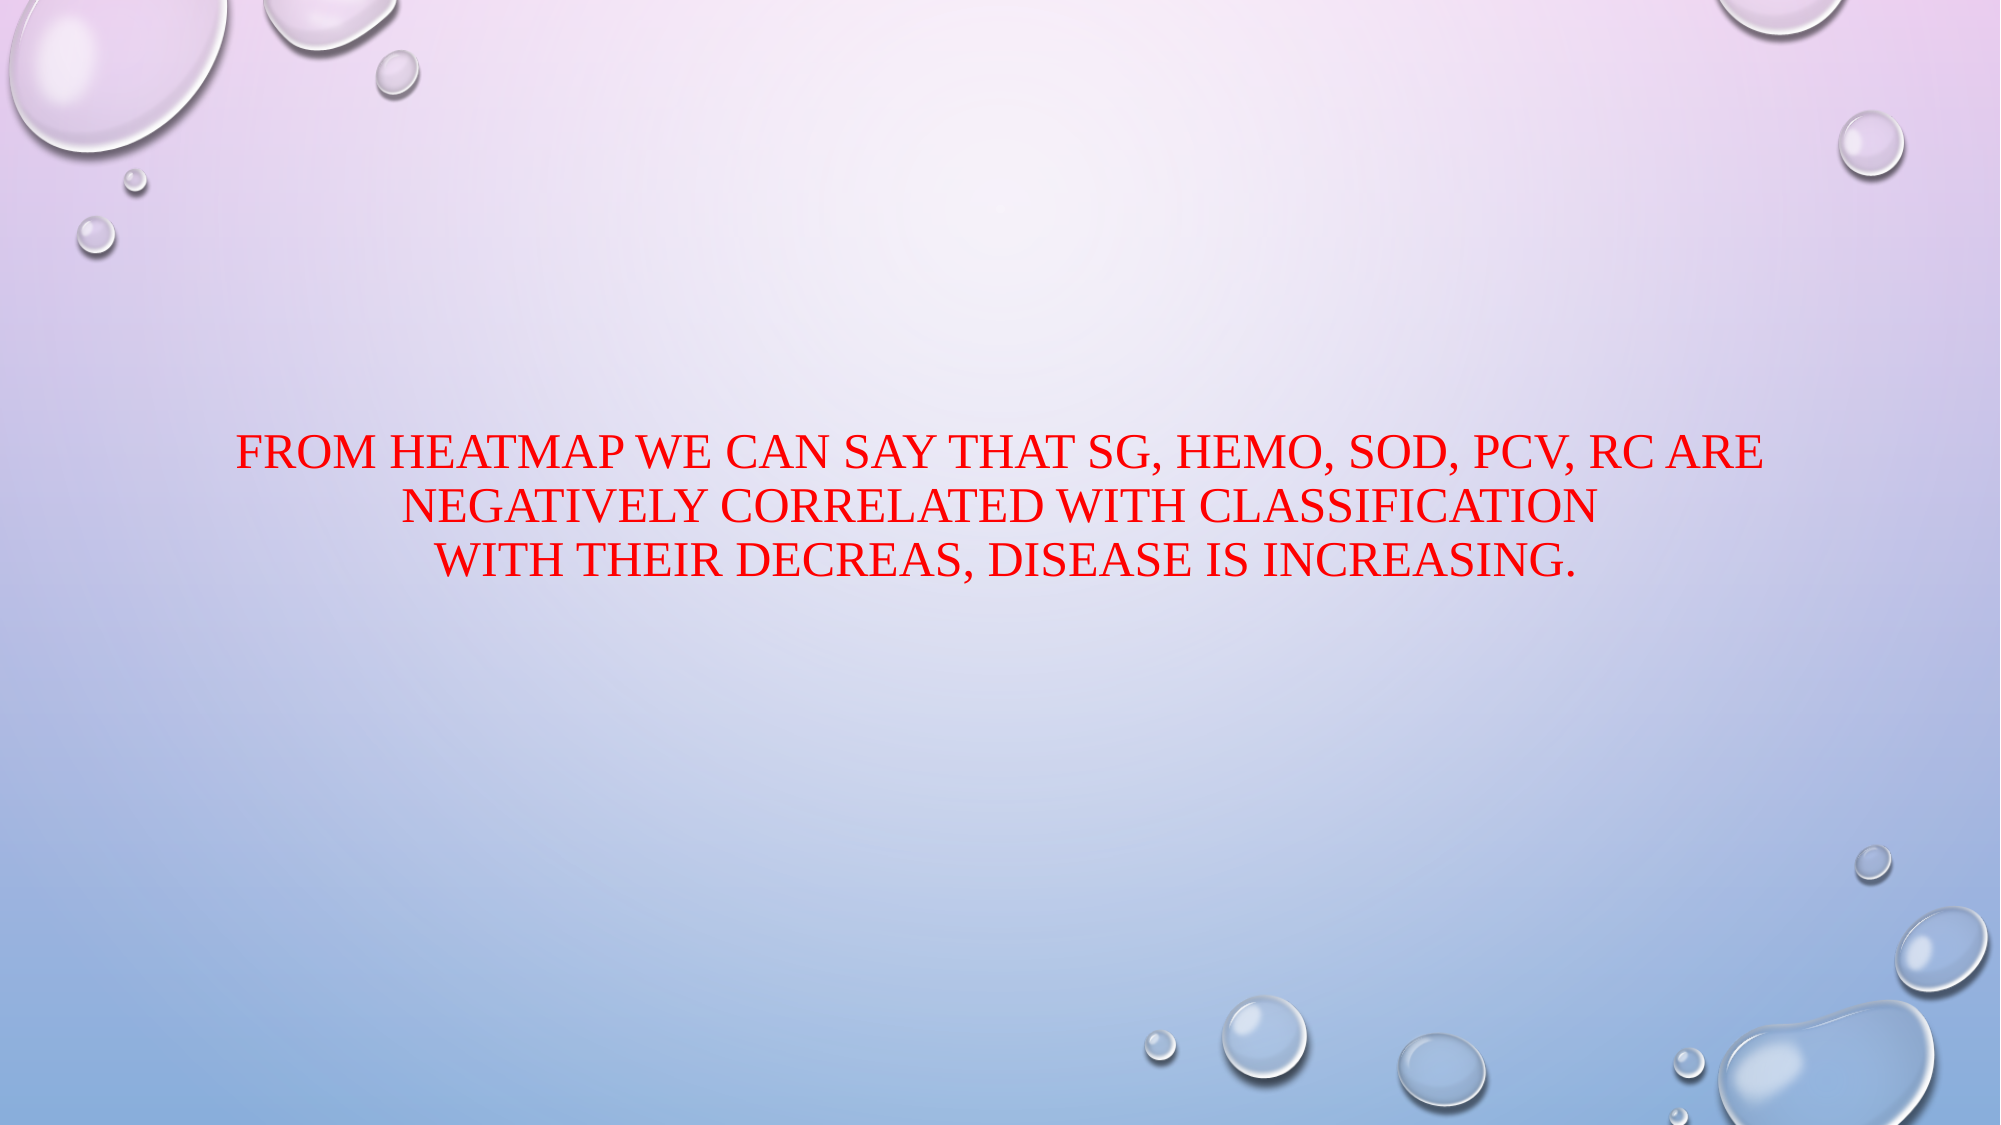

# From heatmap we can say that sg, hemo, sod, pcv, rc are negatively correlated with classification with their decreas, disease is increasing.